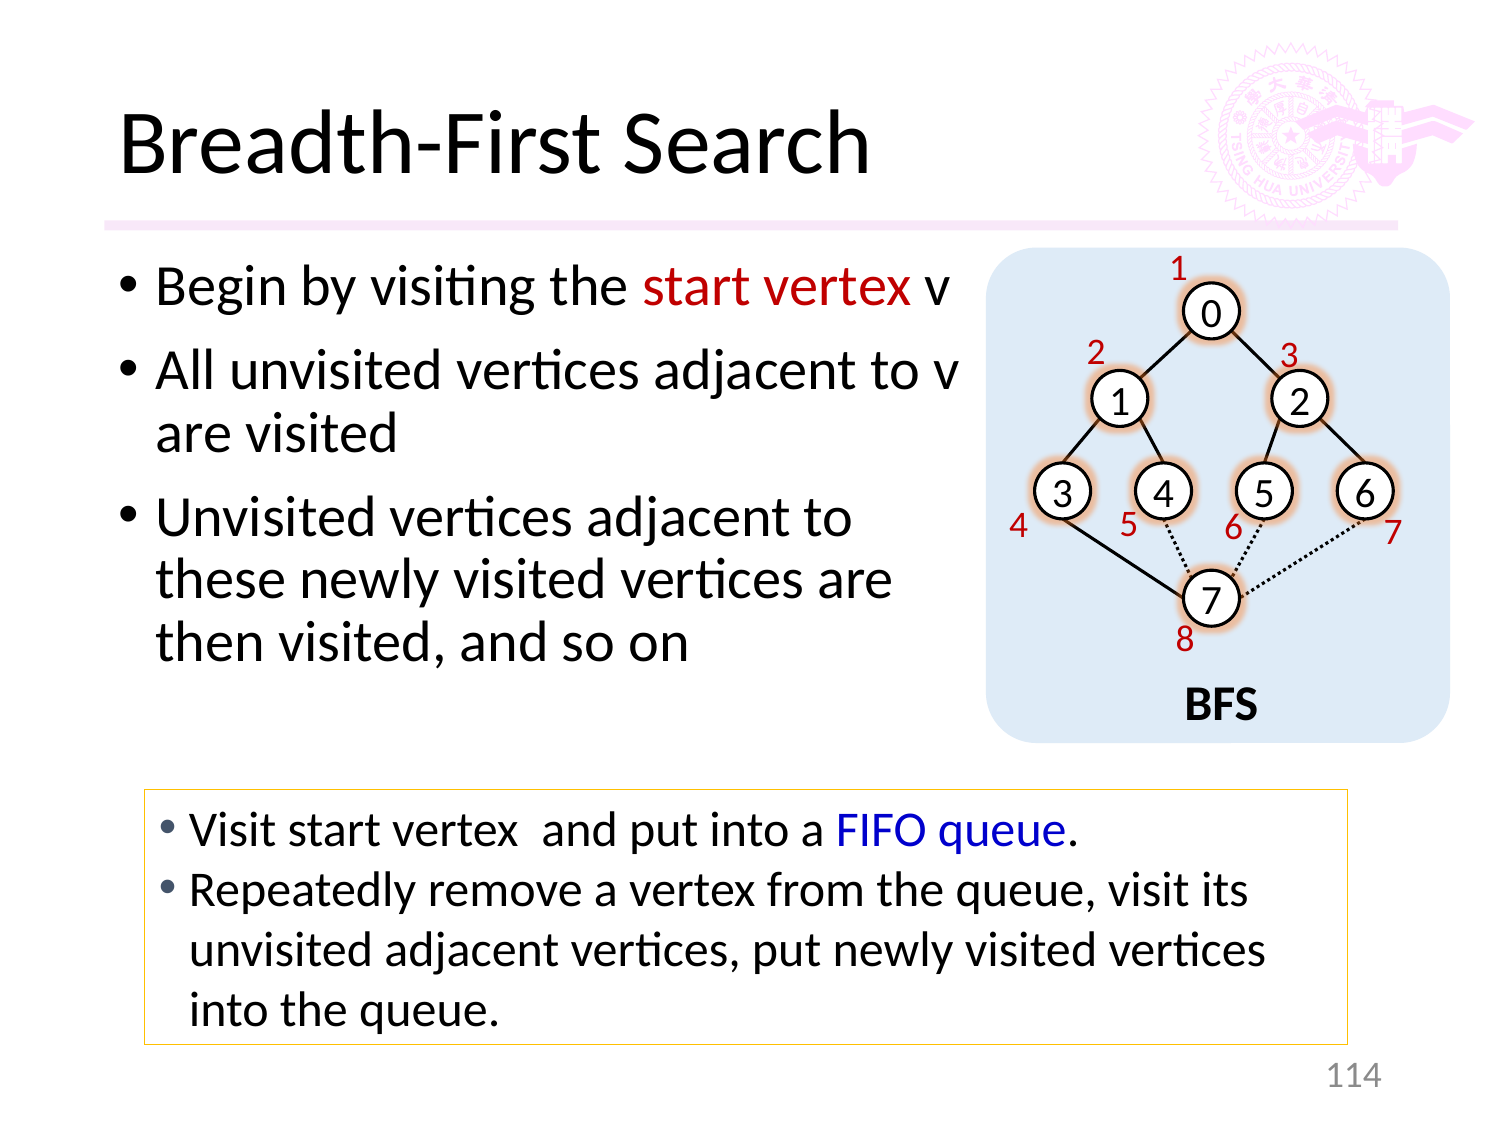

# Breadth-First Search
1

Begin by visiting the start vertex v
All unvisited vertices adjacent to v are visited
Unvisited vertices adjacent to these newly visited vertices are then visited, and so on
0
2
3
1
2
3
4
6
5
5
4
6
7
7
8
BFS
Visit start vertex  and put into a FIFO queue.
Repeatedly remove a vertex from the queue, visit its unvisited adjacent vertices, put newly visited vertices into the queue.
114